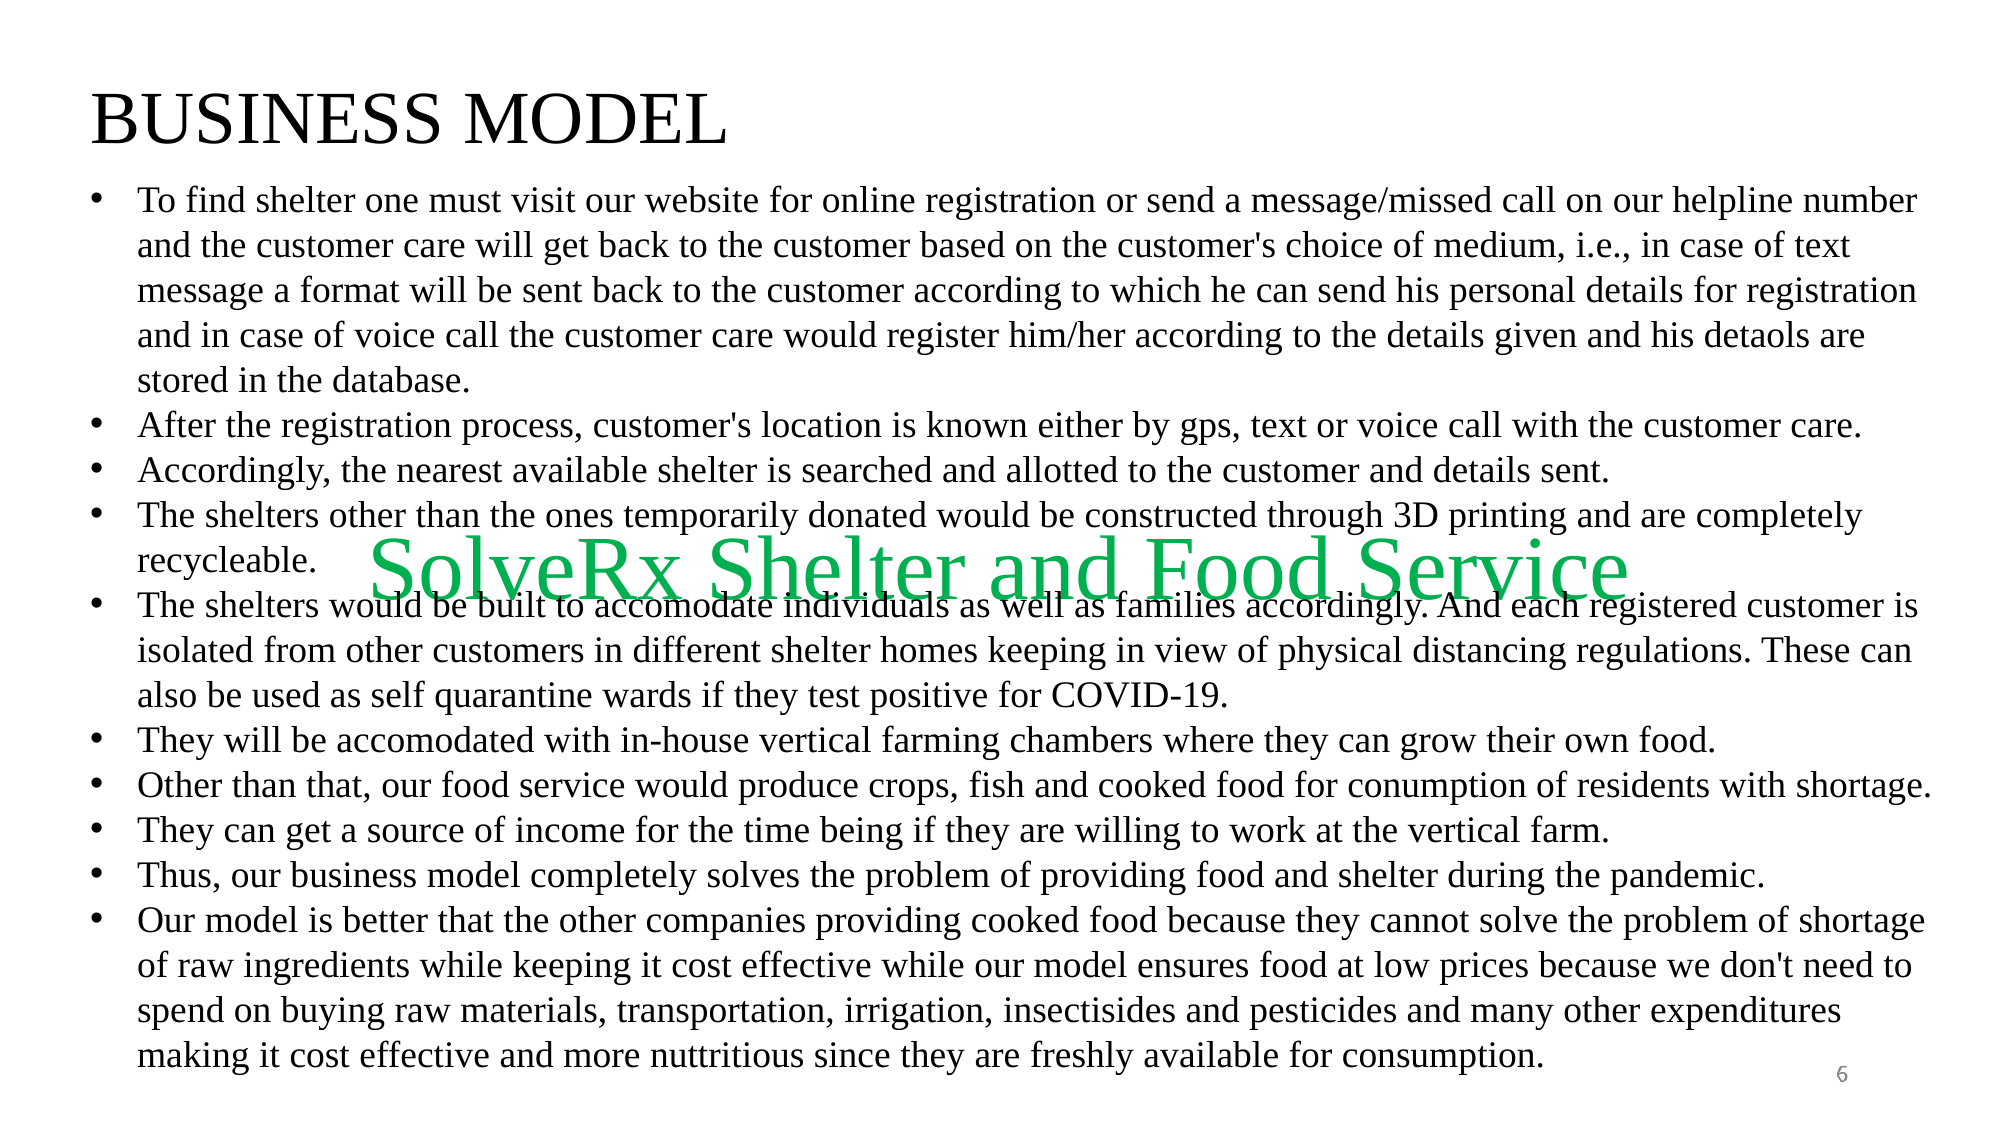

SolveRx Shelter and Food Service
BUSINESS MODEL
To find shelter one must visit our website for online registration or send a message/missed call on our helpline number and the customer care will get back to the customer based on the customer's choice of medium, i.e., in case of text message a format will be sent back to the customer according to which he can send his personal details for registration and in case of voice call the customer care would register him/her according to the details given and his detaols are stored in the database.
After the registration process, customer's location is known either by gps, text or voice call with the customer care.
Accordingly, the nearest available shelter is searched and allotted to the customer and details sent.
The shelters other than the ones temporarily donated would be constructed through 3D printing and are completely recycleable.
The shelters would be built to accomodate individuals as well as families accordingly. And each registered customer is isolated from other customers in different shelter homes keeping in view of physical distancing regulations. These can also be used as self quarantine wards if they test positive for COVID-19.
They will be accomodated with in-house vertical farming chambers where they can grow their own food.
Other than that, our food service would produce crops, fish and cooked food for conumption of residents with shortage.
They can get a source of income for the time being if they are willing to work at the vertical farm.
Thus, our business model completely solves the problem of providing food and shelter during the pandemic.
Our model is better that the other companies providing cooked food because they cannot solve the problem of shortage of raw ingredients while keeping it cost effective while our model ensures food at low prices because we don't need to spend on buying raw materials, transportation, irrigation, insectisides and pesticides and many other expenditures making it cost effective and more nuttritious since they are freshly available for consumption.